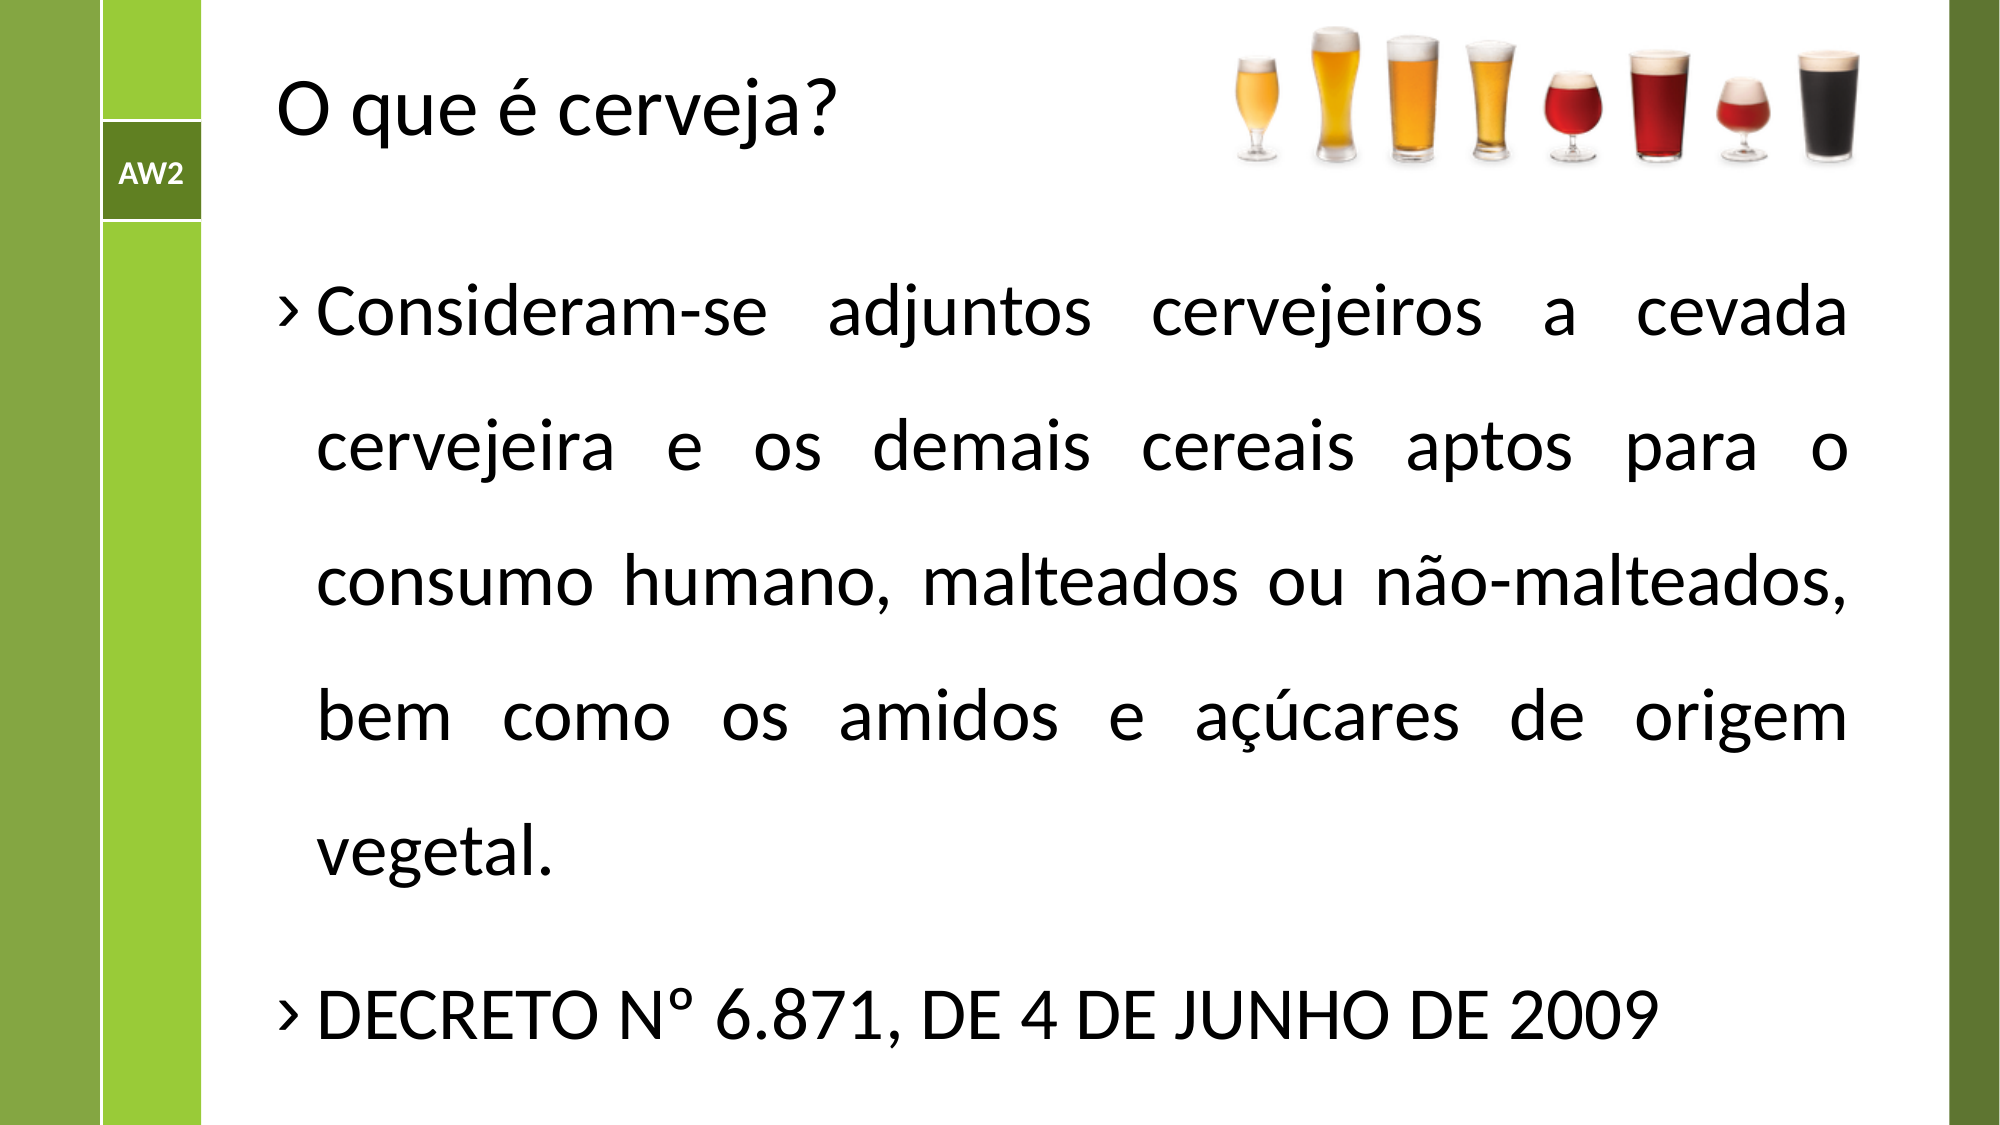

# O que é cerveja?
Consideram-se adjuntos cervejeiros a cevada cervejeira e os demais cereais aptos para o consumo humano, malteados ou não-malteados, bem como os amidos e açúcares de origem vegetal.
DECRETO Nº 6.871, DE 4 DE JUNHO DE 2009